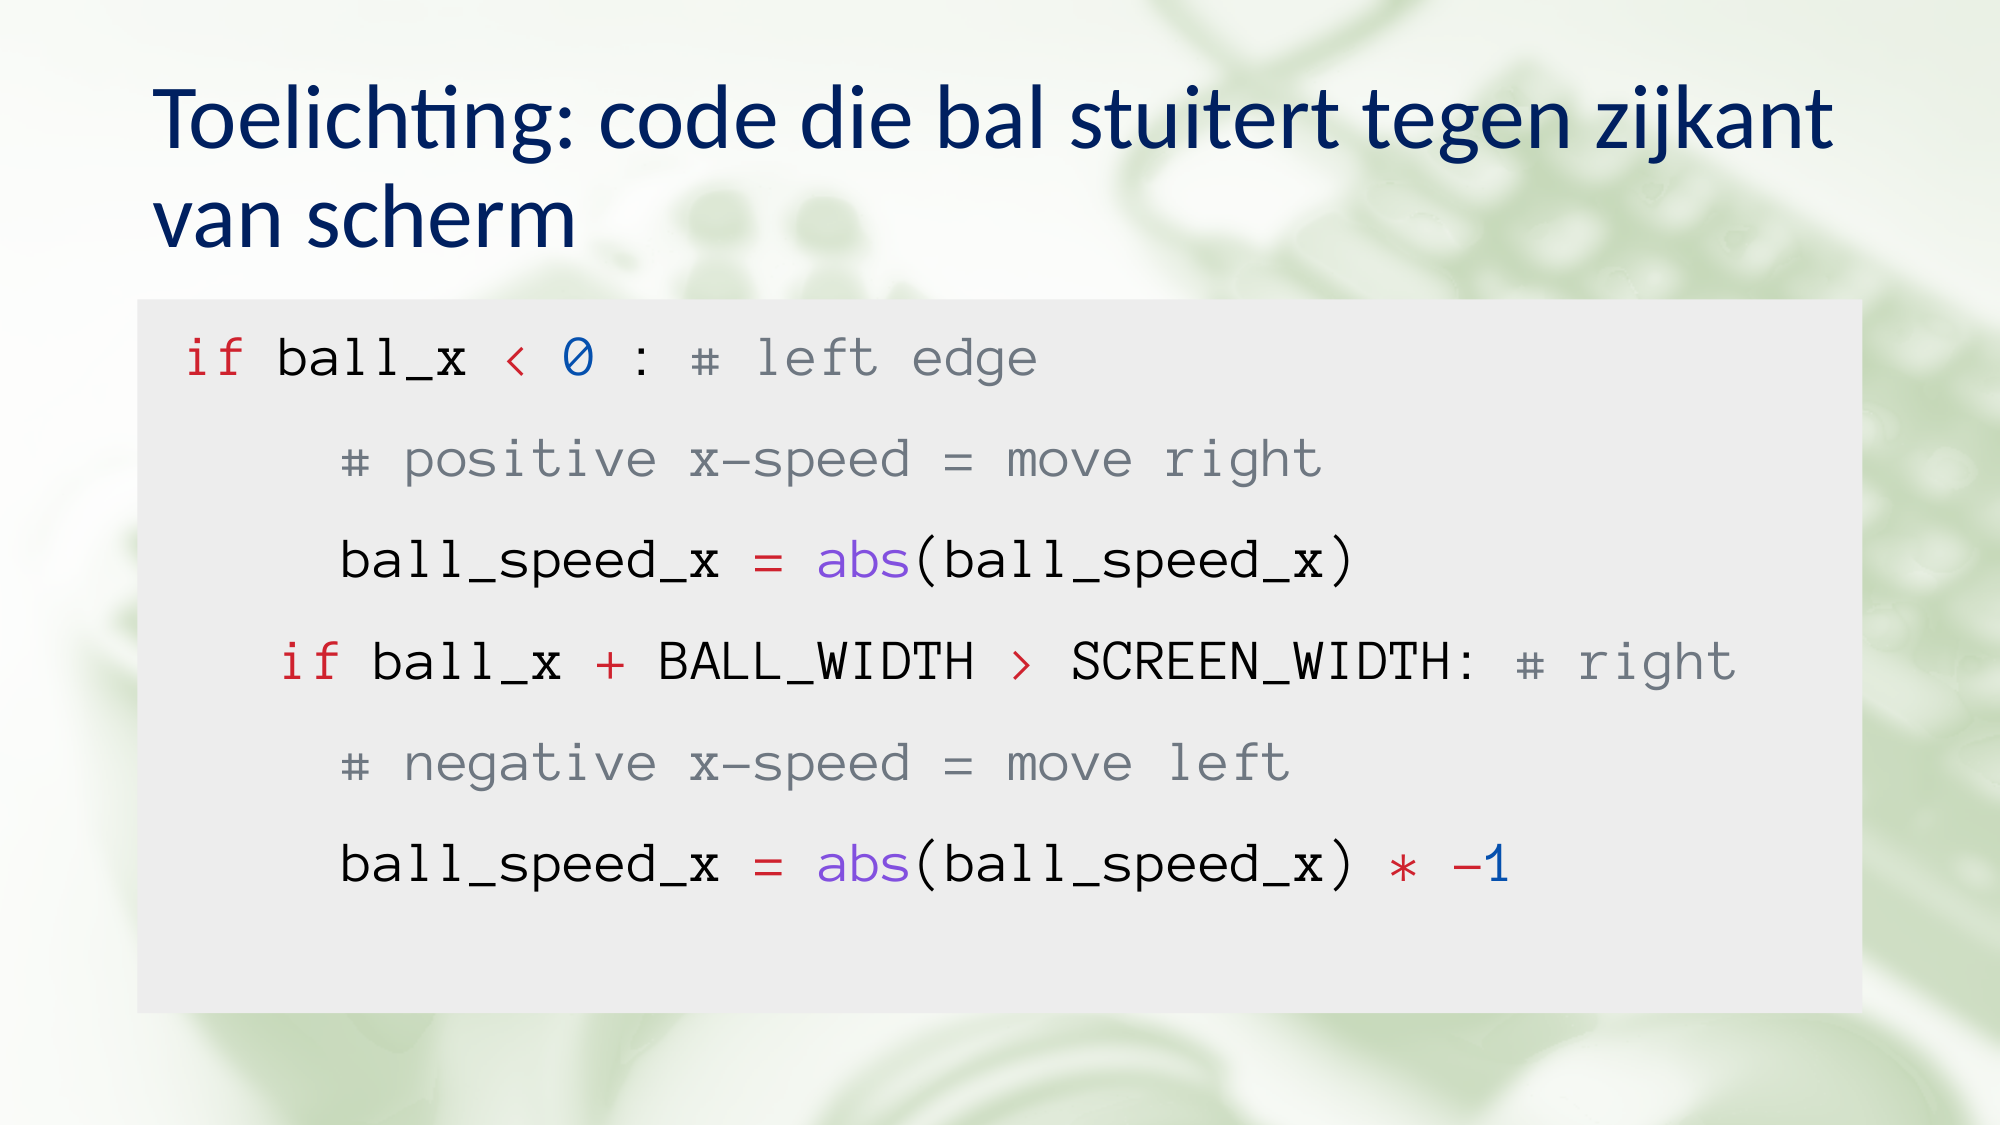

# Toelichting: code die bal stuitert tegen zijkant van scherm
 if ball_x < 0 : # left edge
      # positive x-speed = move right
      ball_speed_x = abs(ball_speed_x)
    if ball_x + BALL_WIDTH > SCREEN_WIDTH: # right
      # negative x-speed = move left
      ball_speed_x = abs(ball_speed_x) * -1